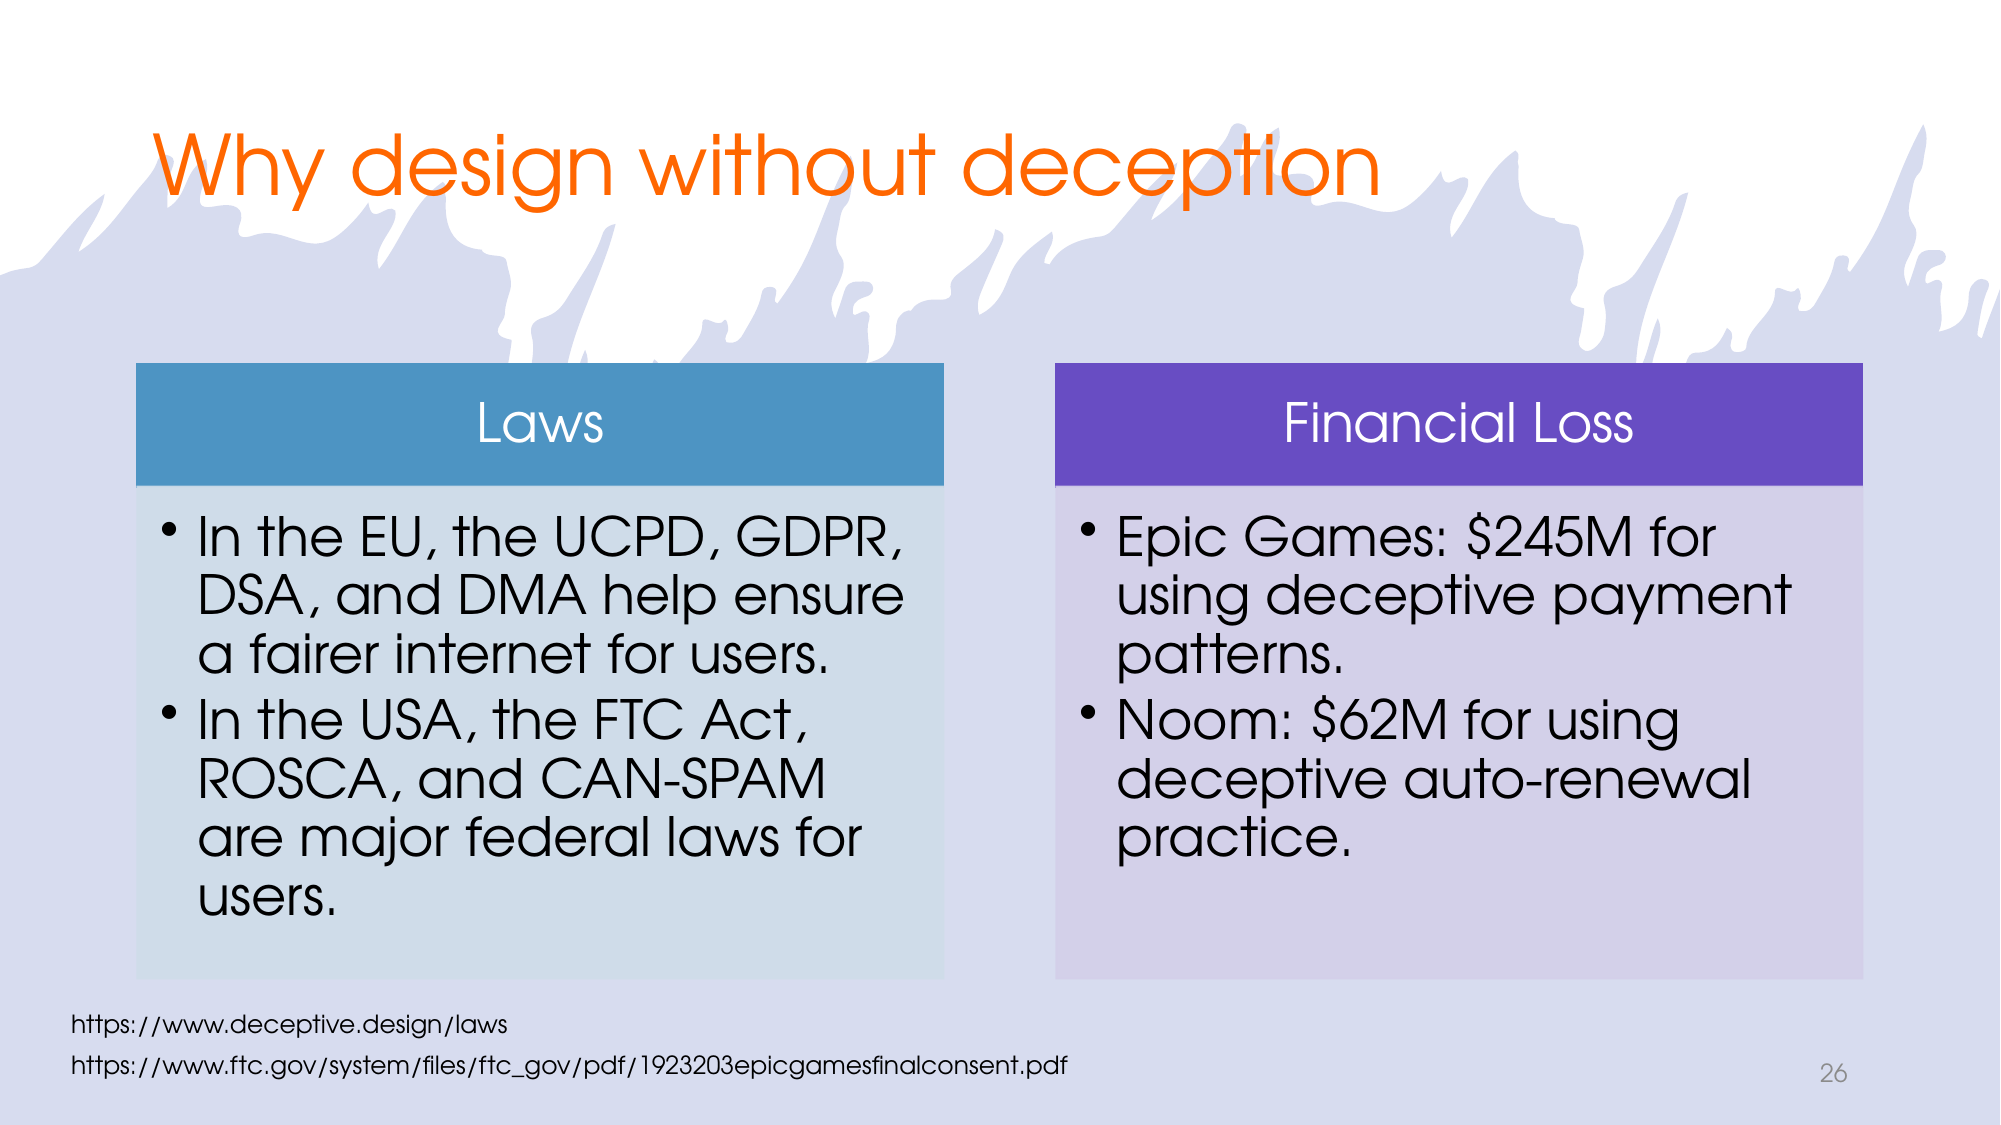

# Why design without deception

Laws
In the EU, the UCPD, GDPR, DSA, and DMA help ensure a fairer internet for users.
In the USA, the FTC Act, ROSCA, and CAN-SPAM are major federal laws for users.
Financial Loss
Epic Games: $245M for using deceptive payment patterns.
Noom: $62M for using deceptive auto-renewal practice.
https://www.deceptive.design/laws
https://www.ftc.gov/system/files/ftc_gov/pdf/1923203epicgamesfinalconsent.pdf
26